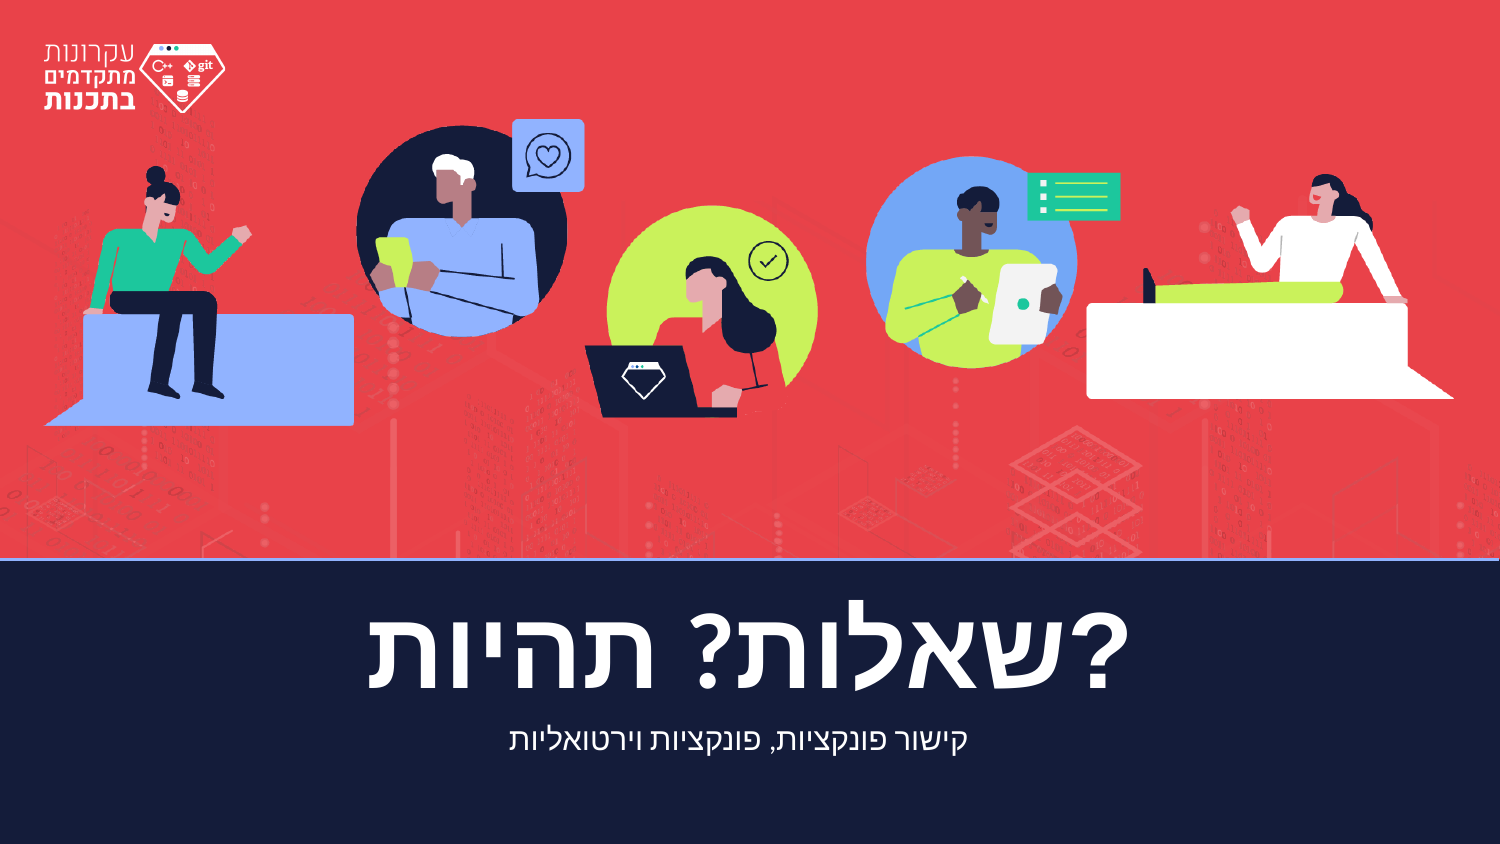

# שאלות? תהיות?
קישור פונקציות, פונקציות וירטואליות